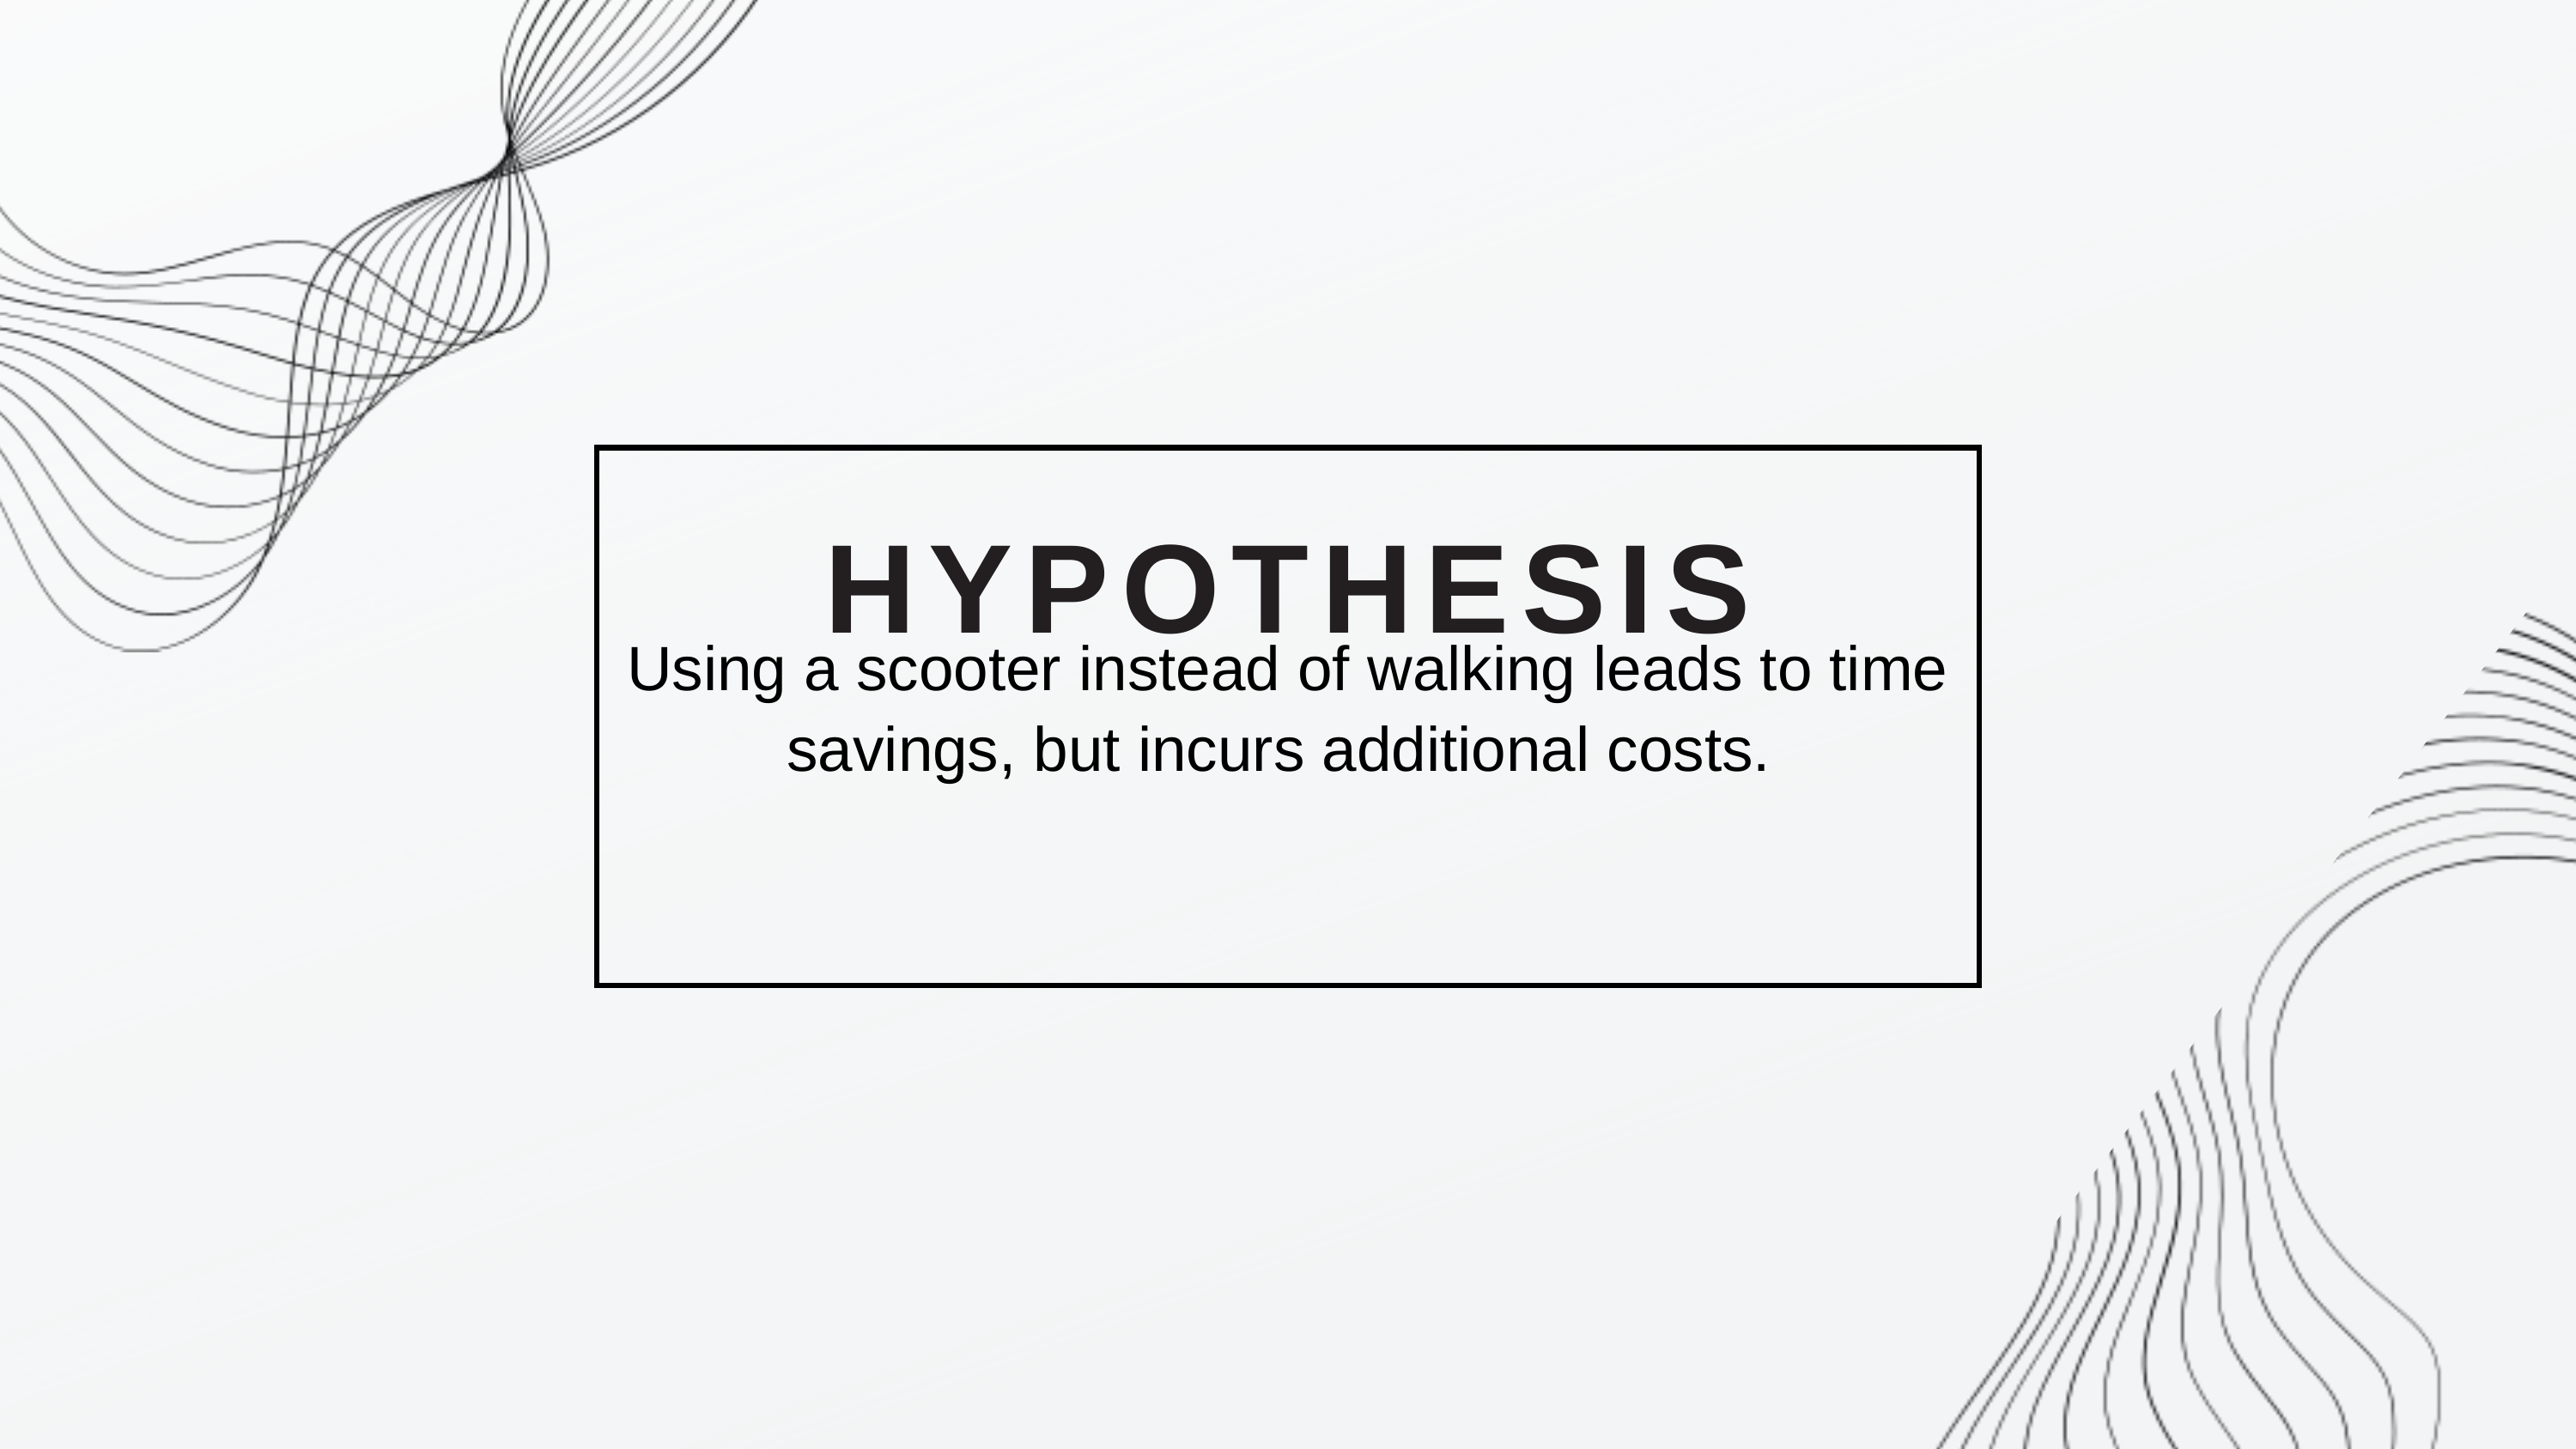

Using a scooter instead of walking leads to time savings, but incurs additional costs.
HYPOTHESIS